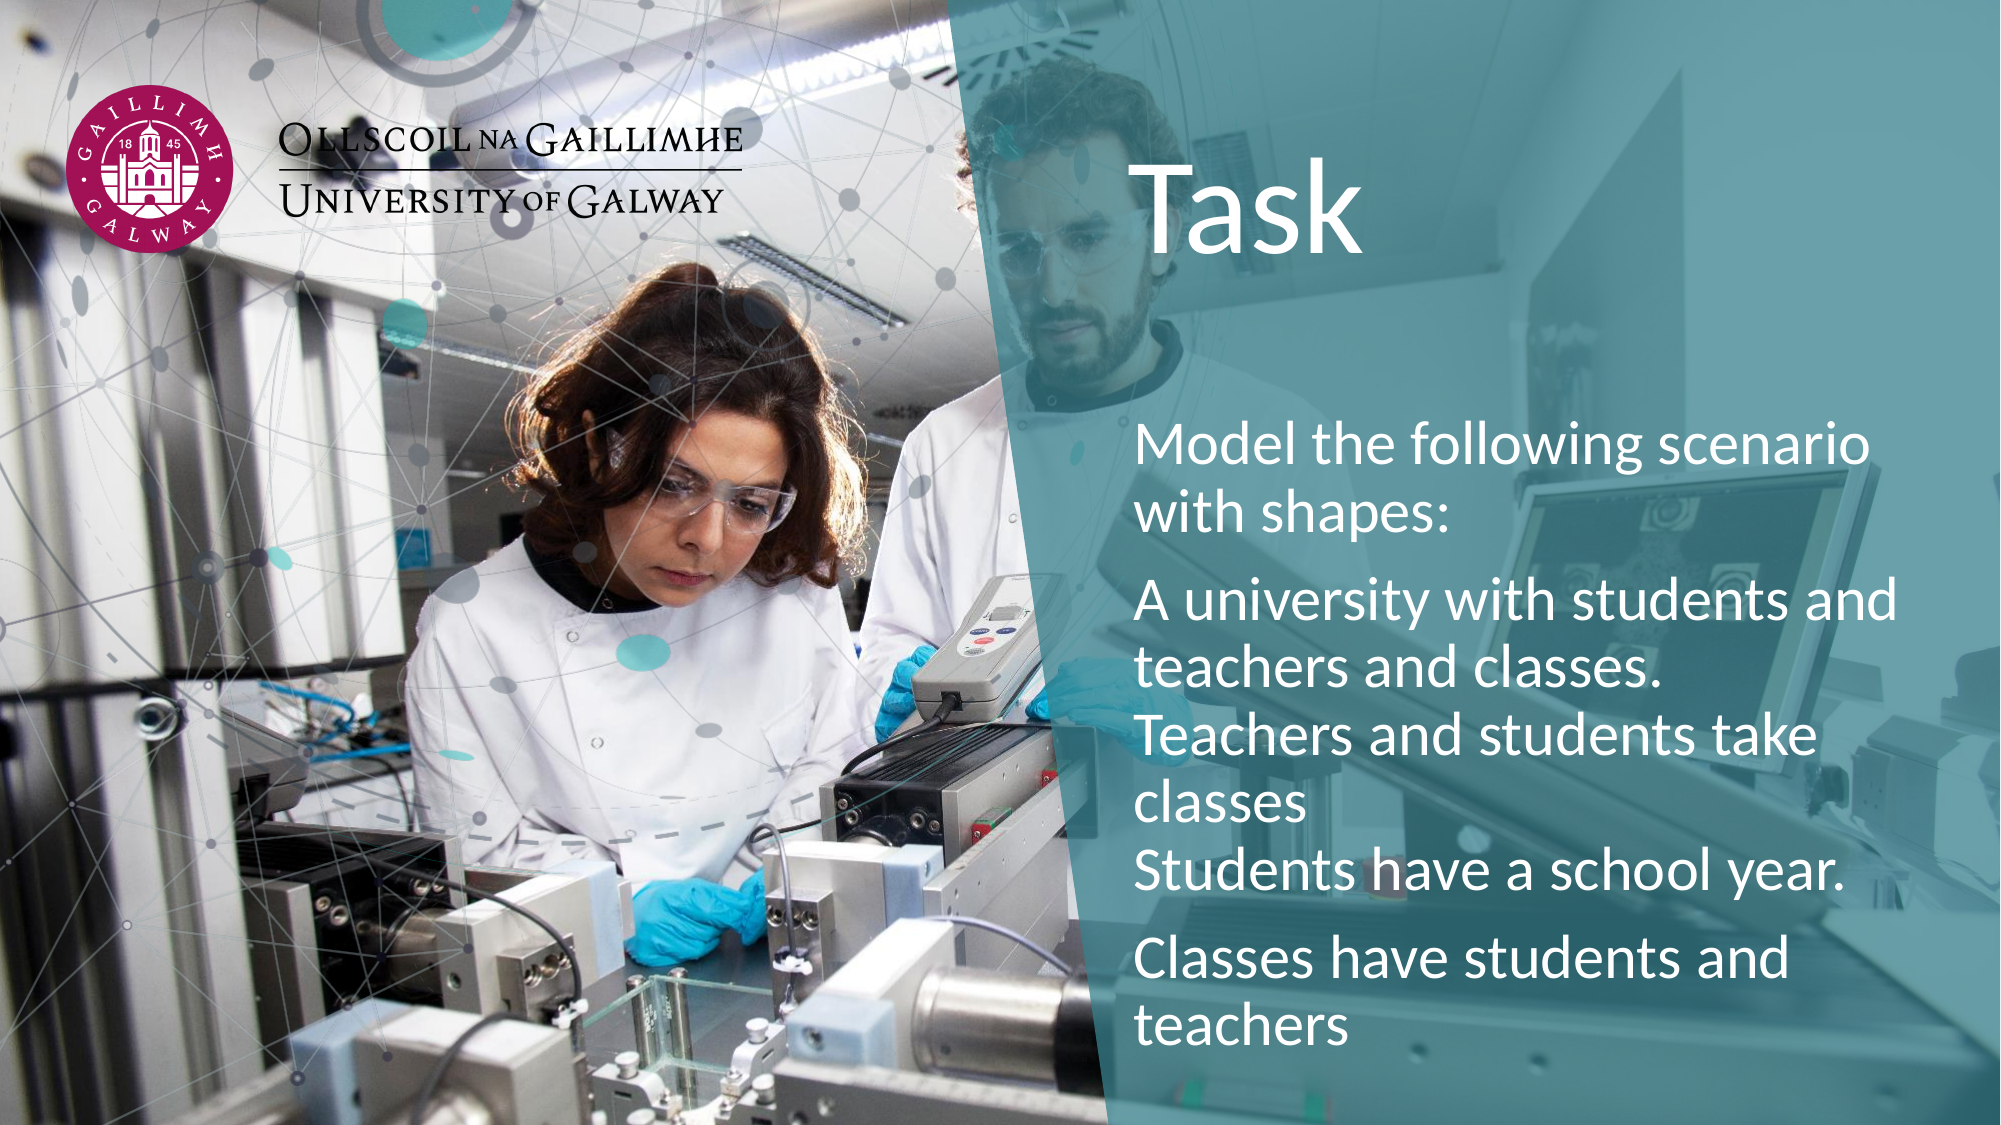

# Task
Model the following scenario with shapes:
A university with students and teachers and classes.
Teachers and students take classes
Students have a school year.
Classes have students and teachers